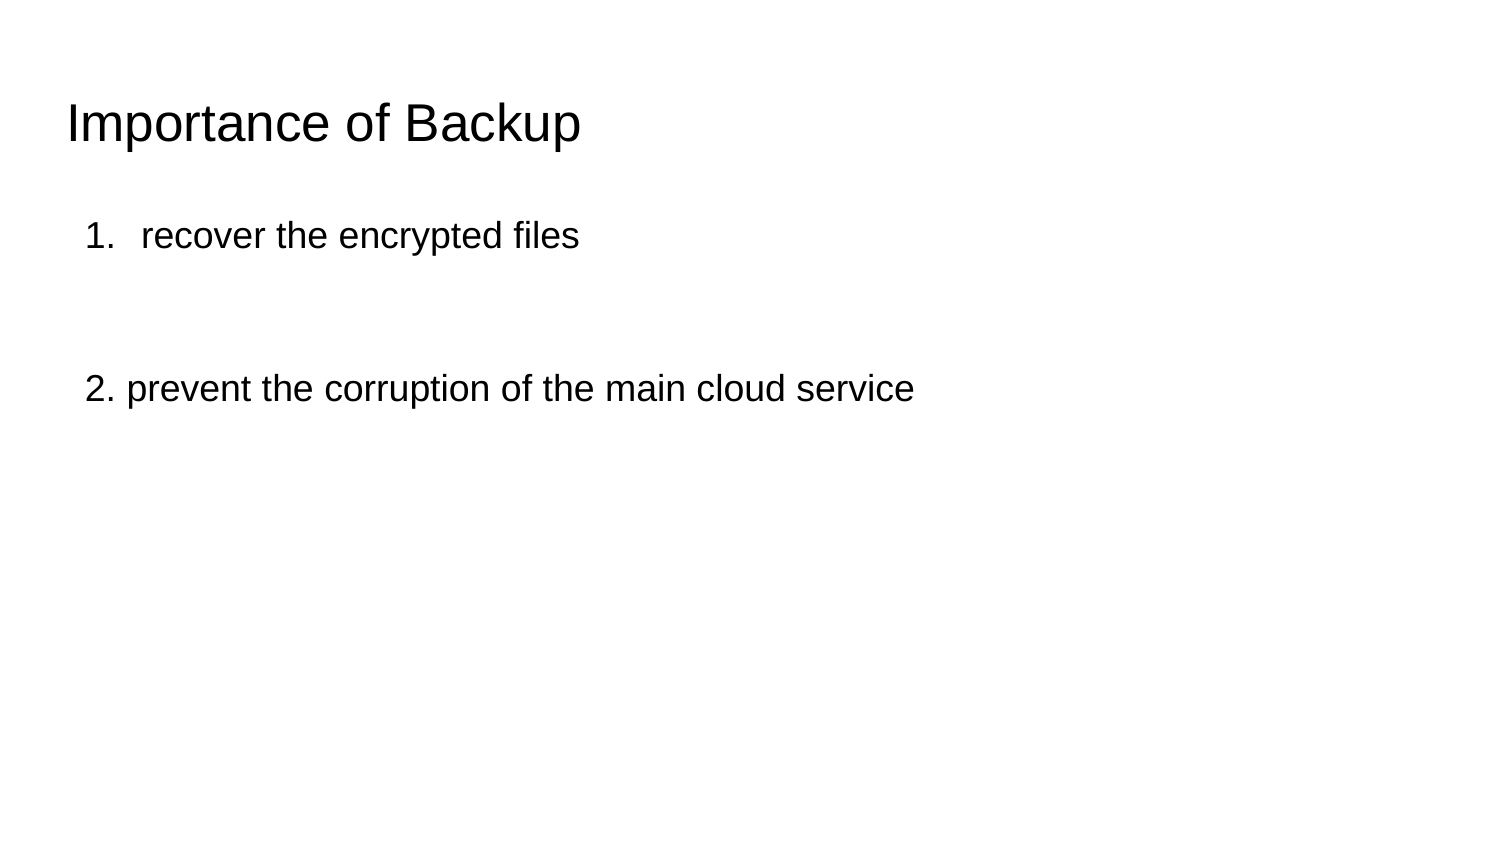

# Importance of Backup
recover the encrypted files

2. prevent the corruption of the main cloud service